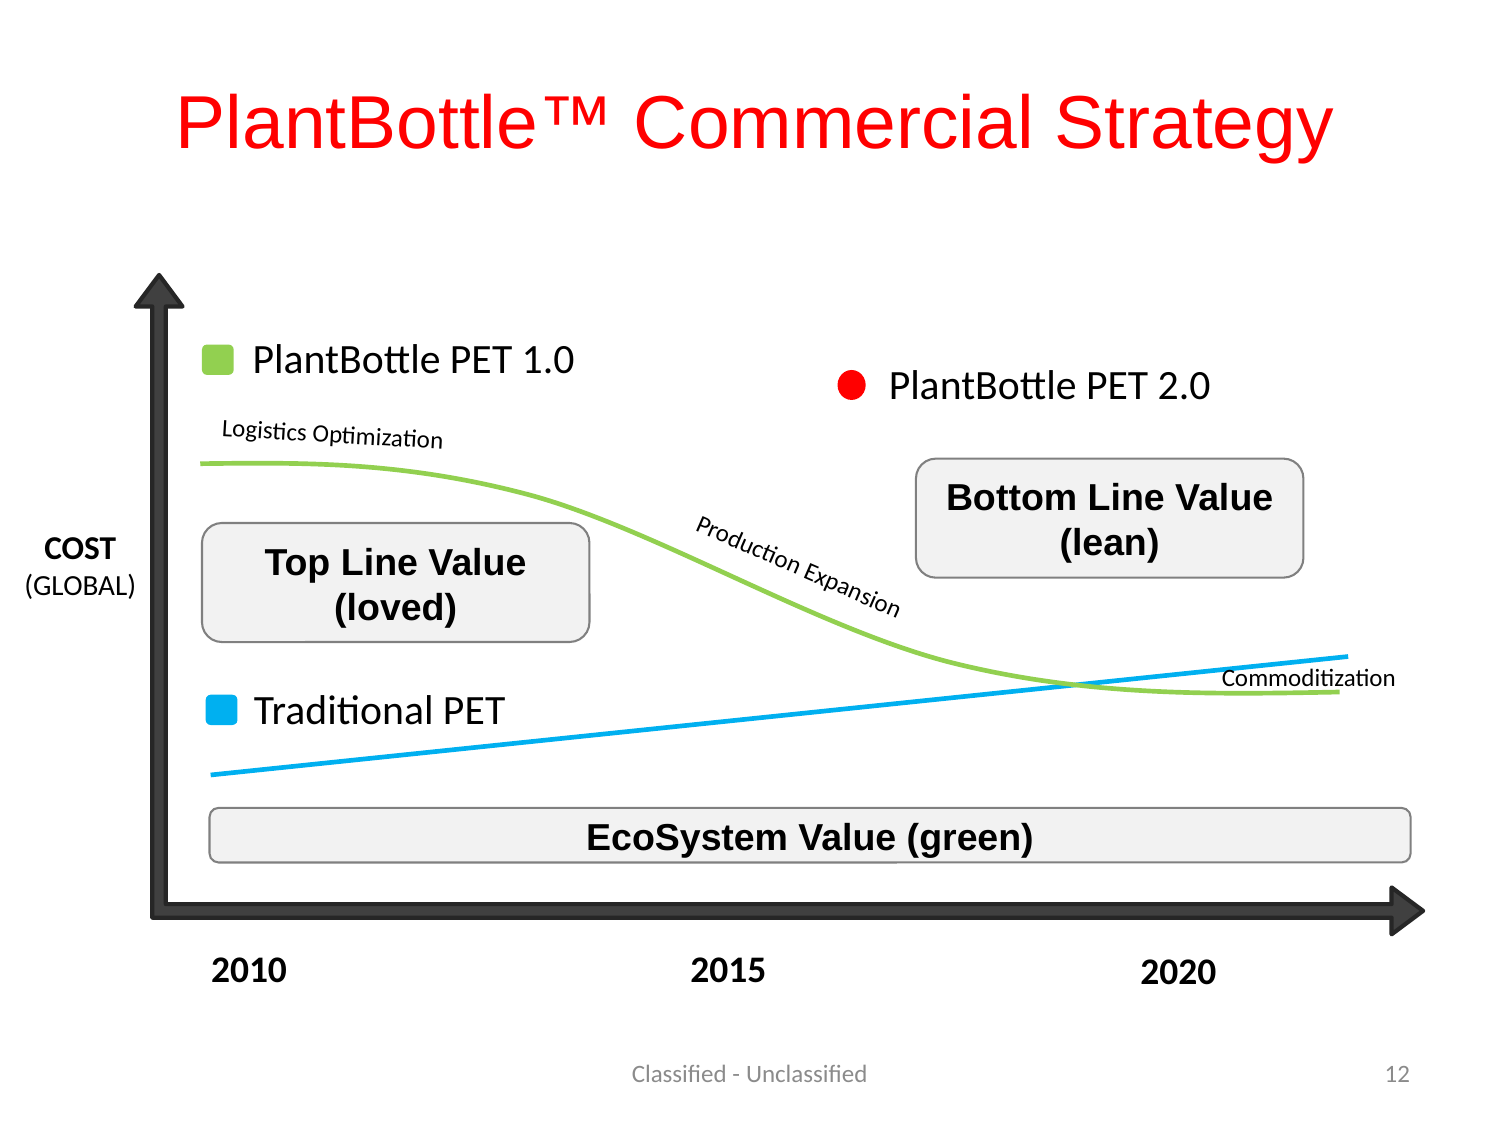

# PlantBottle™ Commercial Strategy

PlantBottle PET 1.0

PlantBottle PET 2.0

Logistics Optimization
Bottom Line Value
(lean)

COST
(GLOBAL)
Top Line Value
(loved)
Production Expansion
Commoditization
Traditional PET

EcoSystem Value (green)
2010
2015
2020
Classified - Unclassified
12